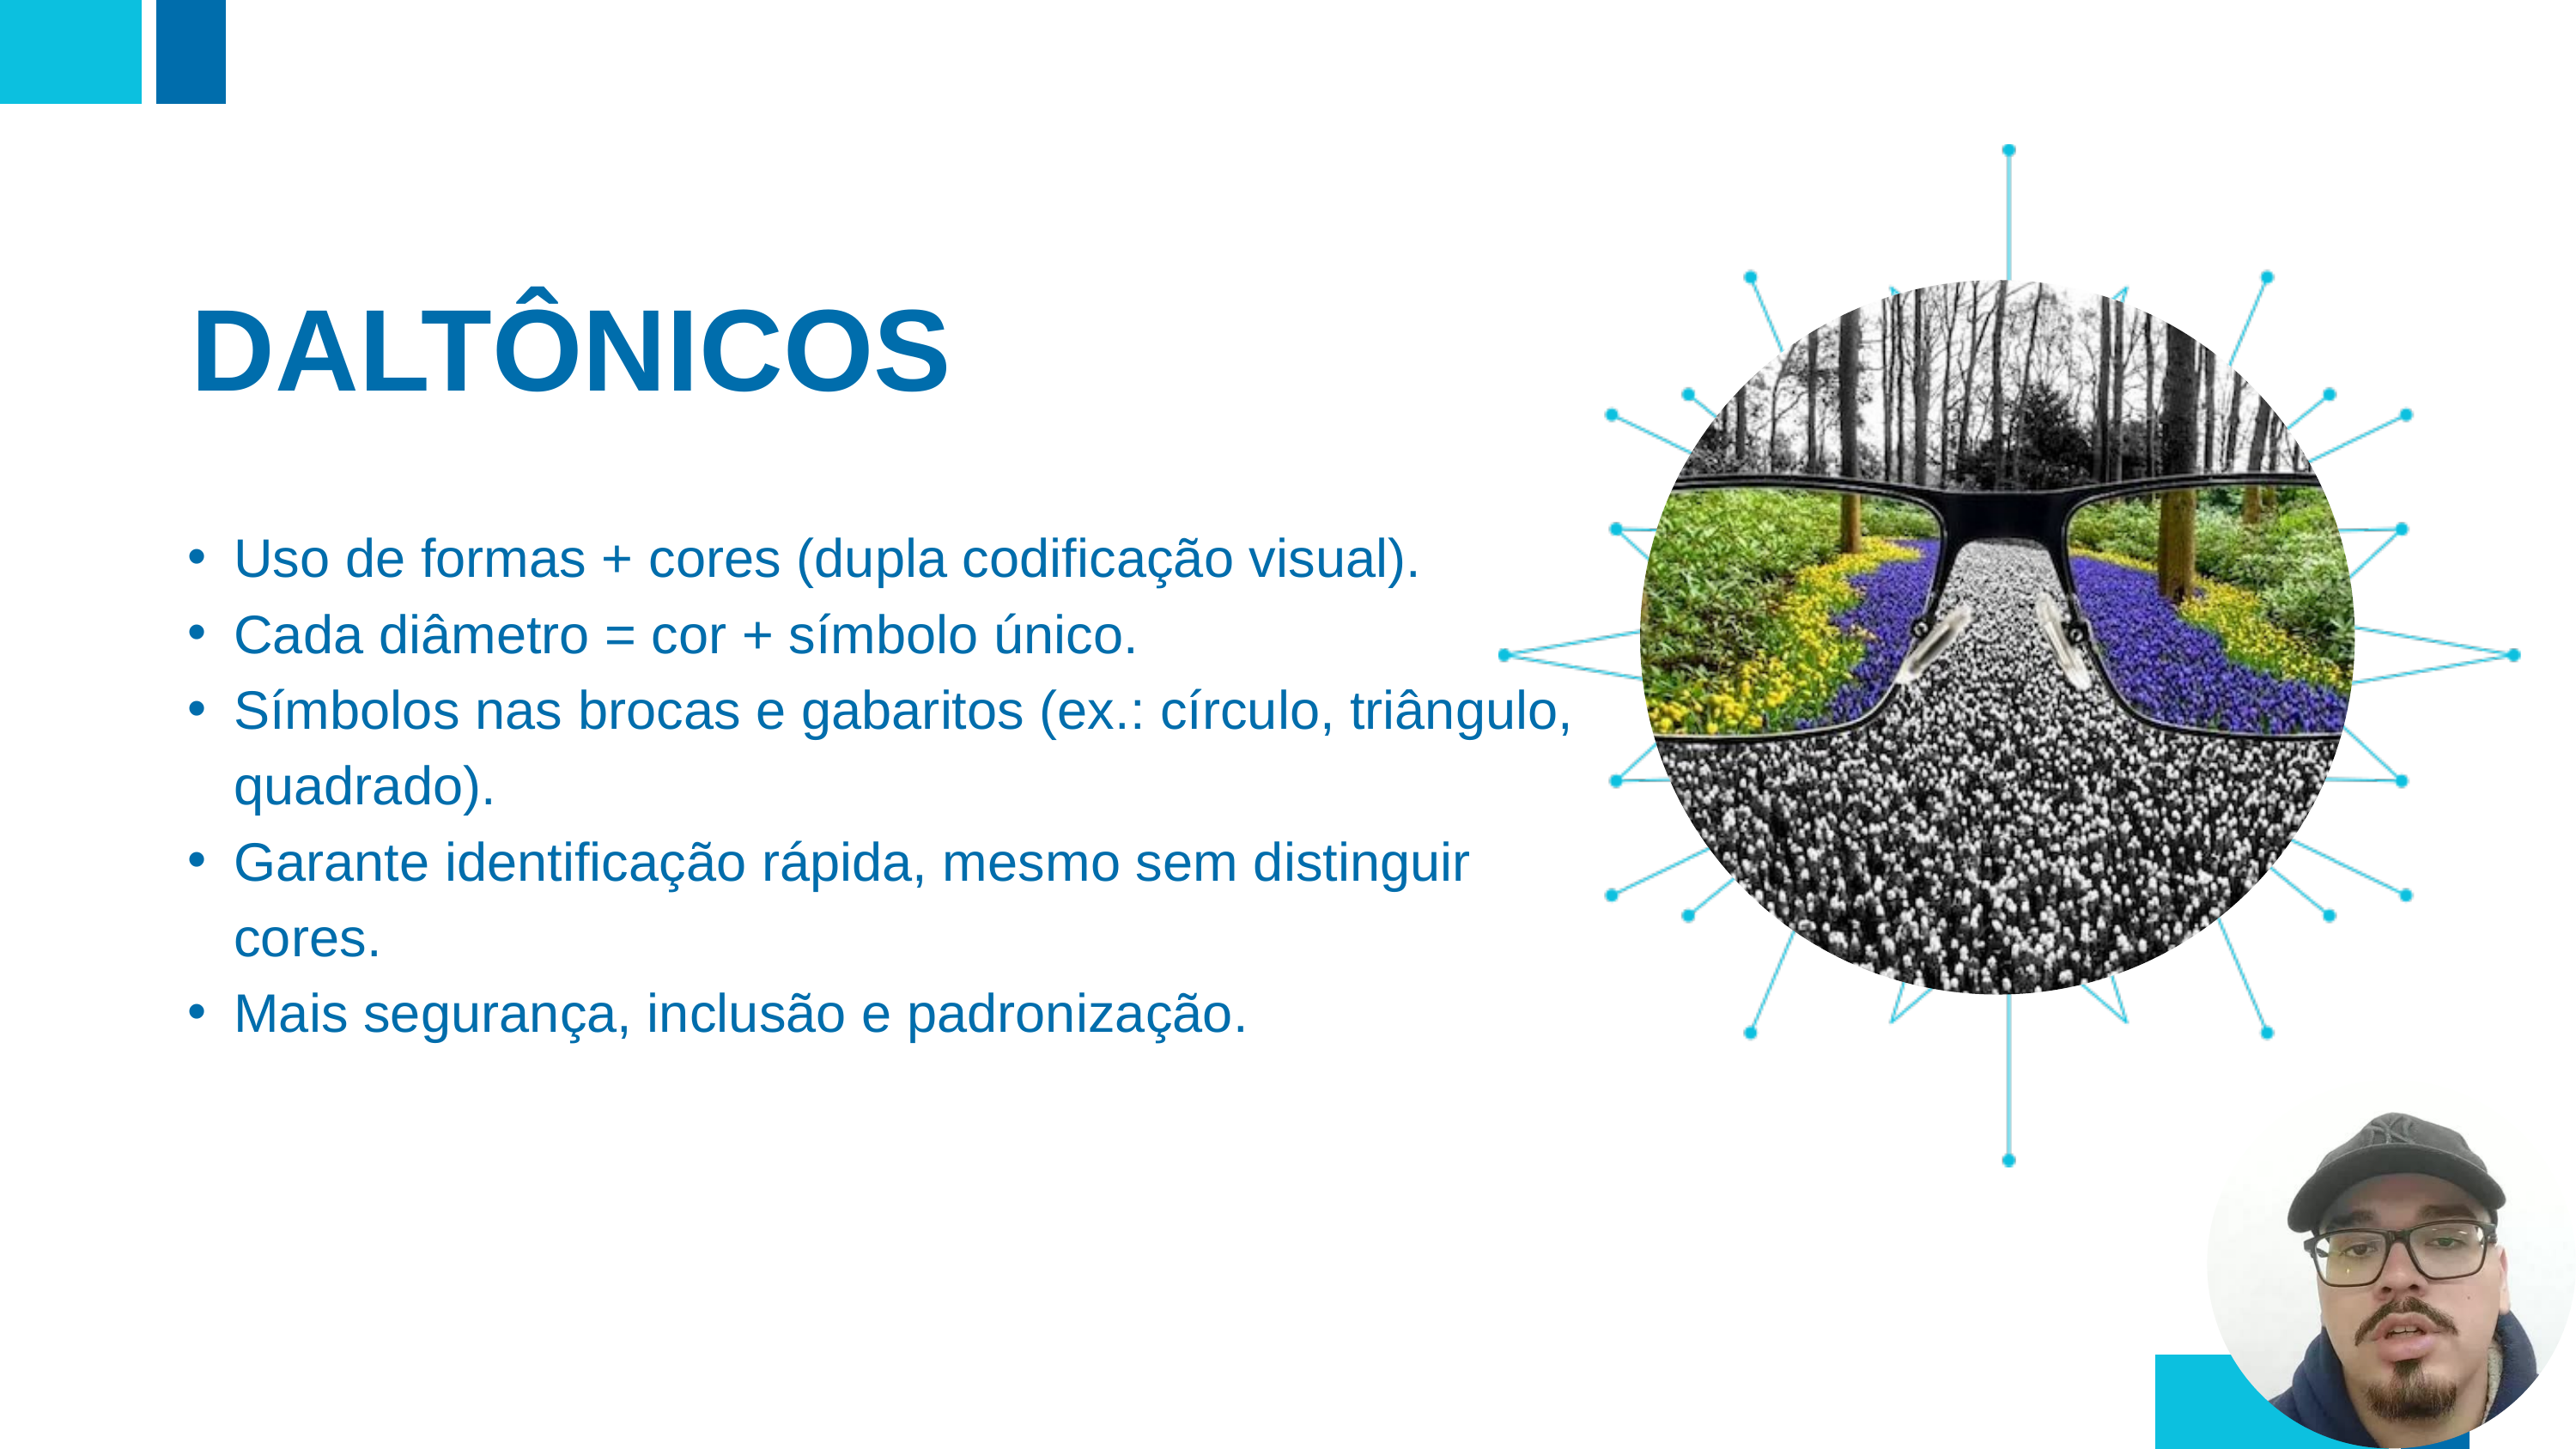

DALTÔNICOS

Uso de formas + cores (dupla codificação visual).
Cada diâmetro = cor + símbolo único.
Símbolos nas brocas e gabaritos (ex.: círculo, triângulo, quadrado).
Garante identificação rápida, mesmo sem distinguir cores.
Mais segurança, inclusão e padronização.